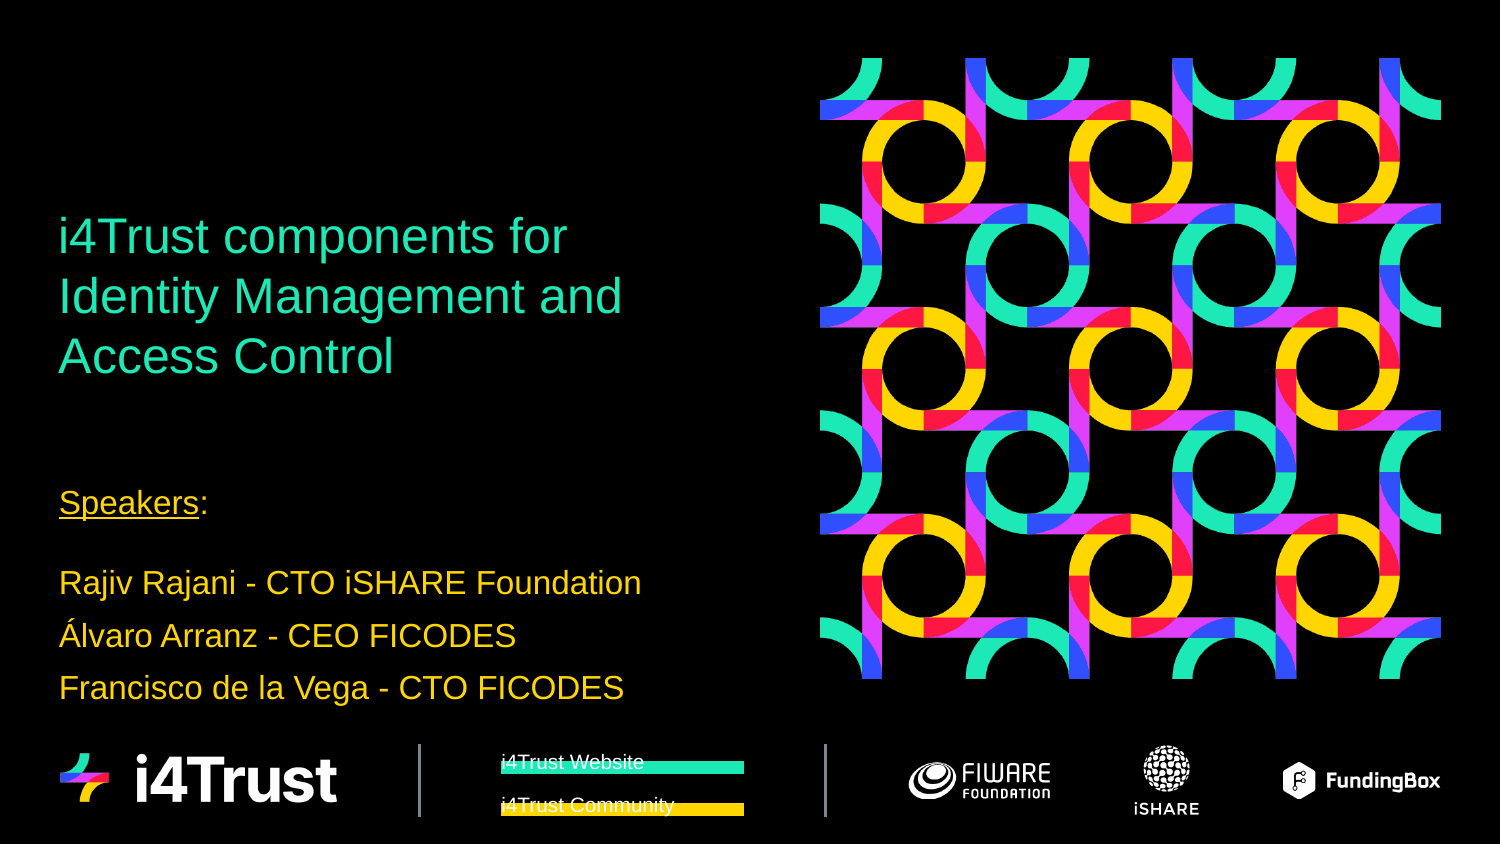

# i4Trust components for Identity Management and Access Control
Speakers:

Rajiv Rajani - CTO iSHARE Foundation
Álvaro Arranz - CEO FICODES
Francisco de la Vega - CTO FICODES